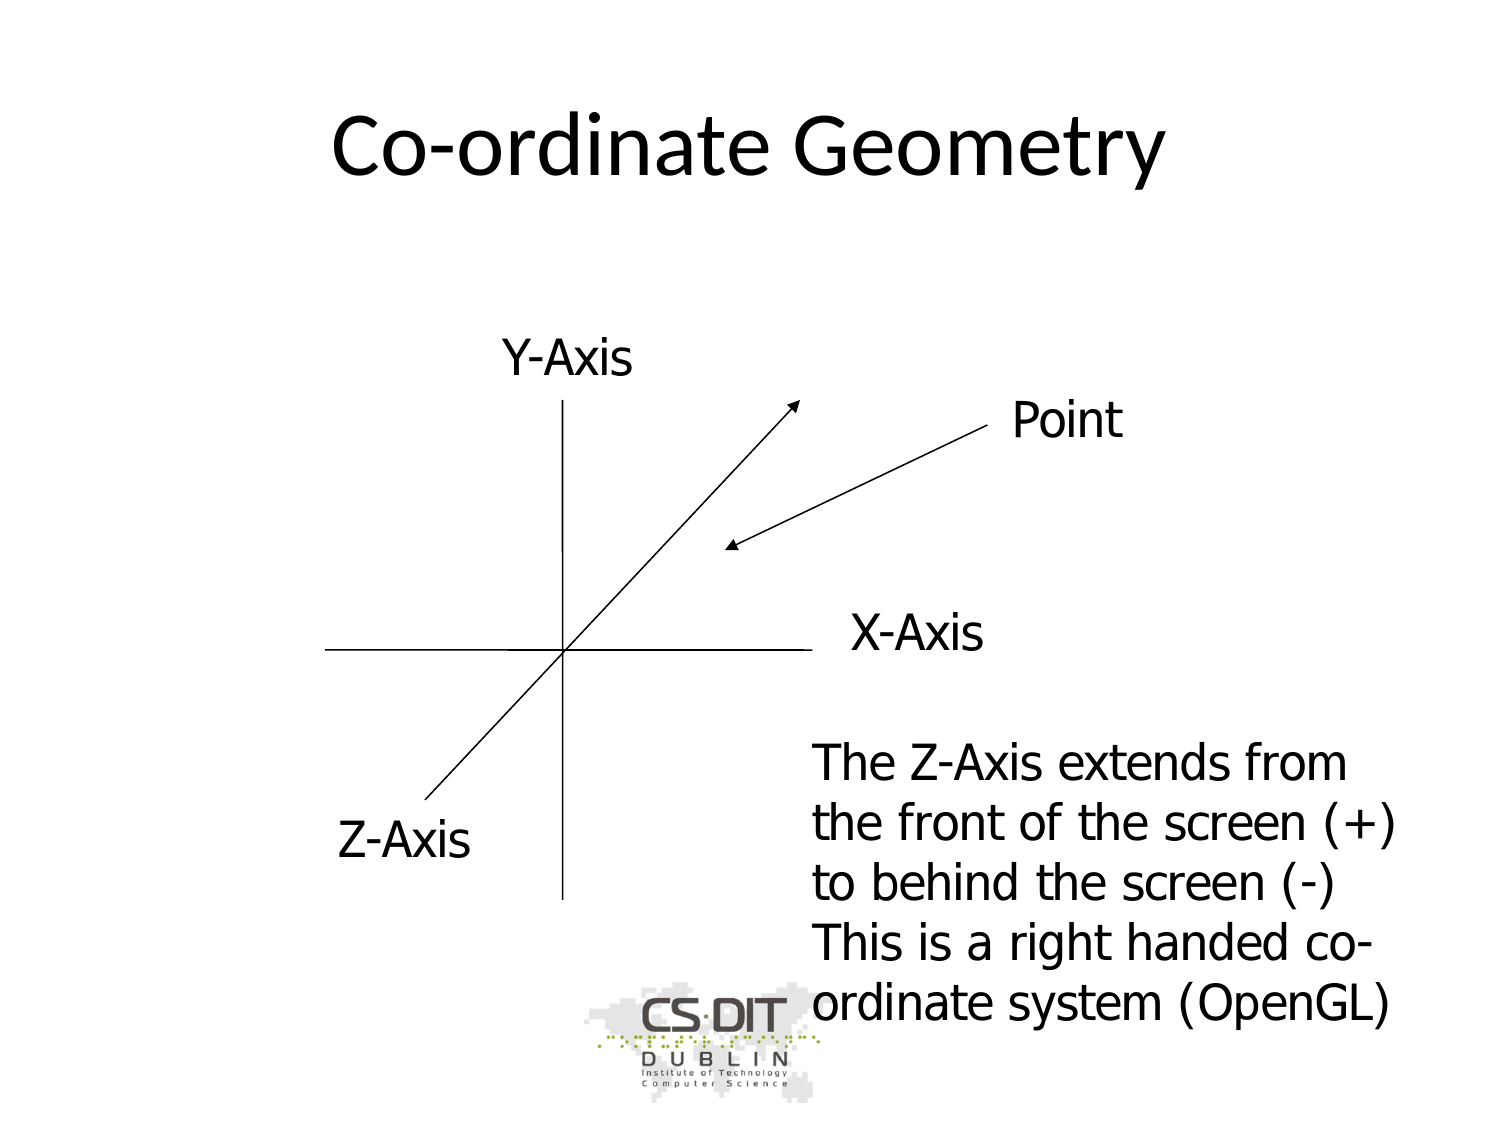

# Co-ordinate Geometry
Y-Axis
Point

X-Axis

The Z-Axis extends from the front of the screen (+) to behind the screen (-)
This is a right handed co-ordinate system (OpenGL)
Z-Axis